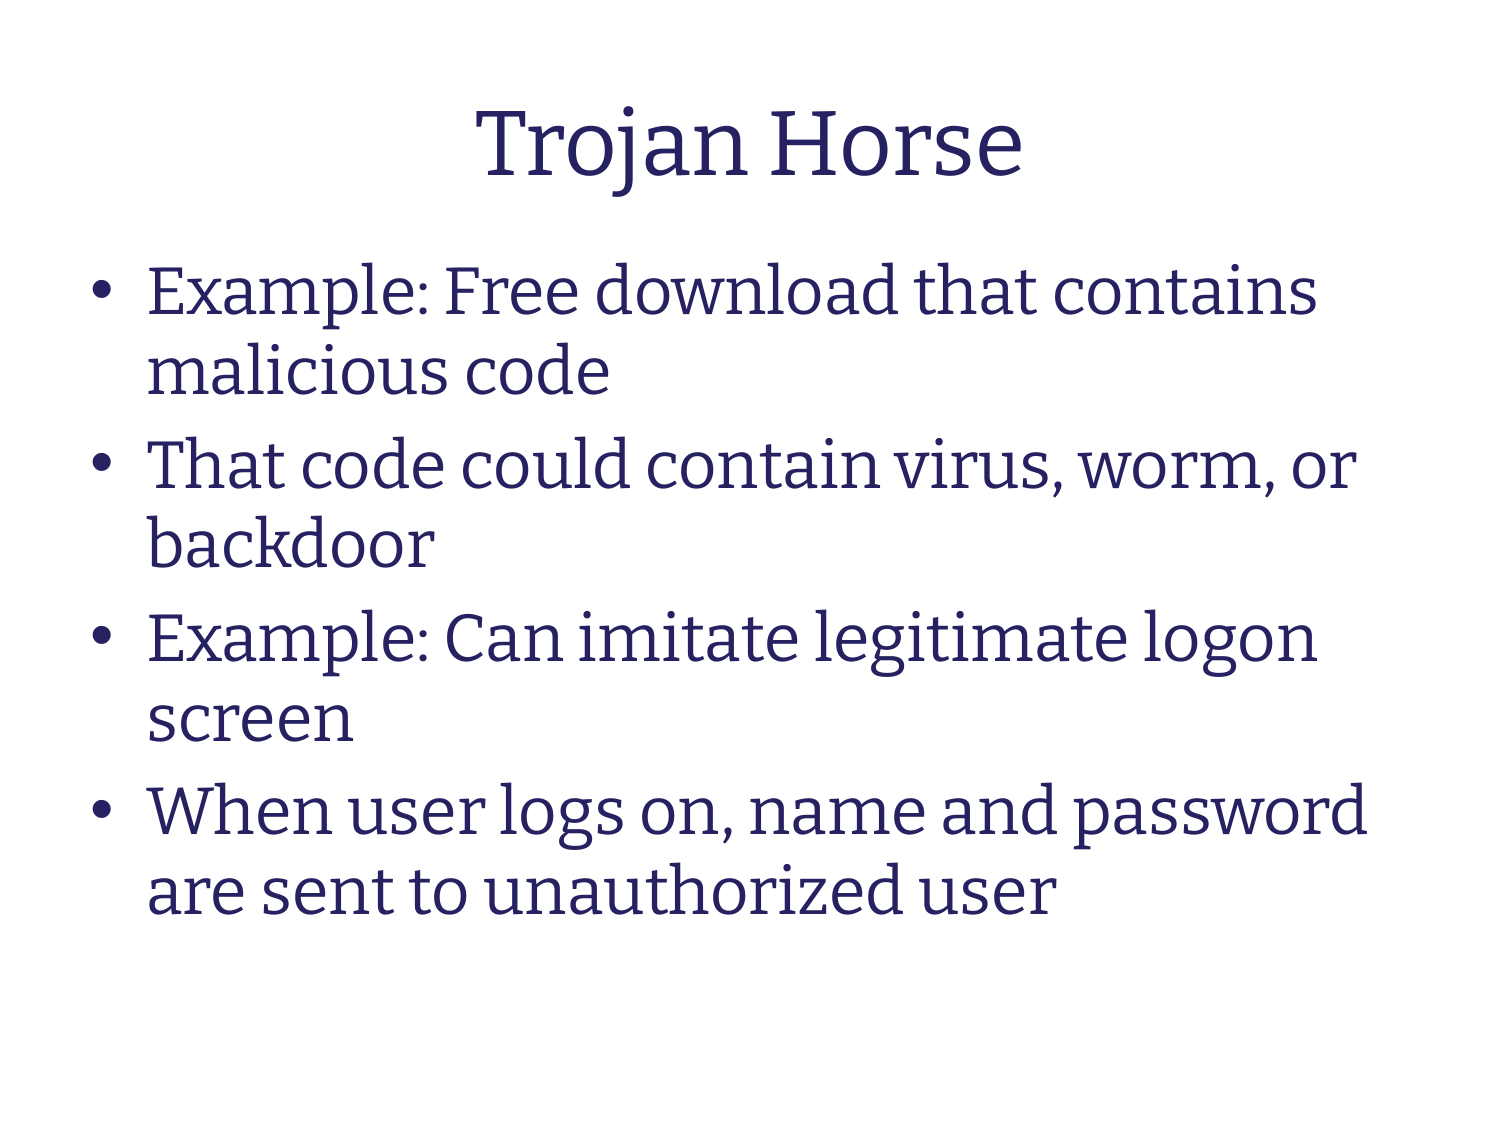

# Trojan Horse
Example: Free download that contains malicious code
That code could contain virus, worm, or backdoor
Example: Can imitate legitimate logon screen
When user logs on, name and password are sent to unauthorized user